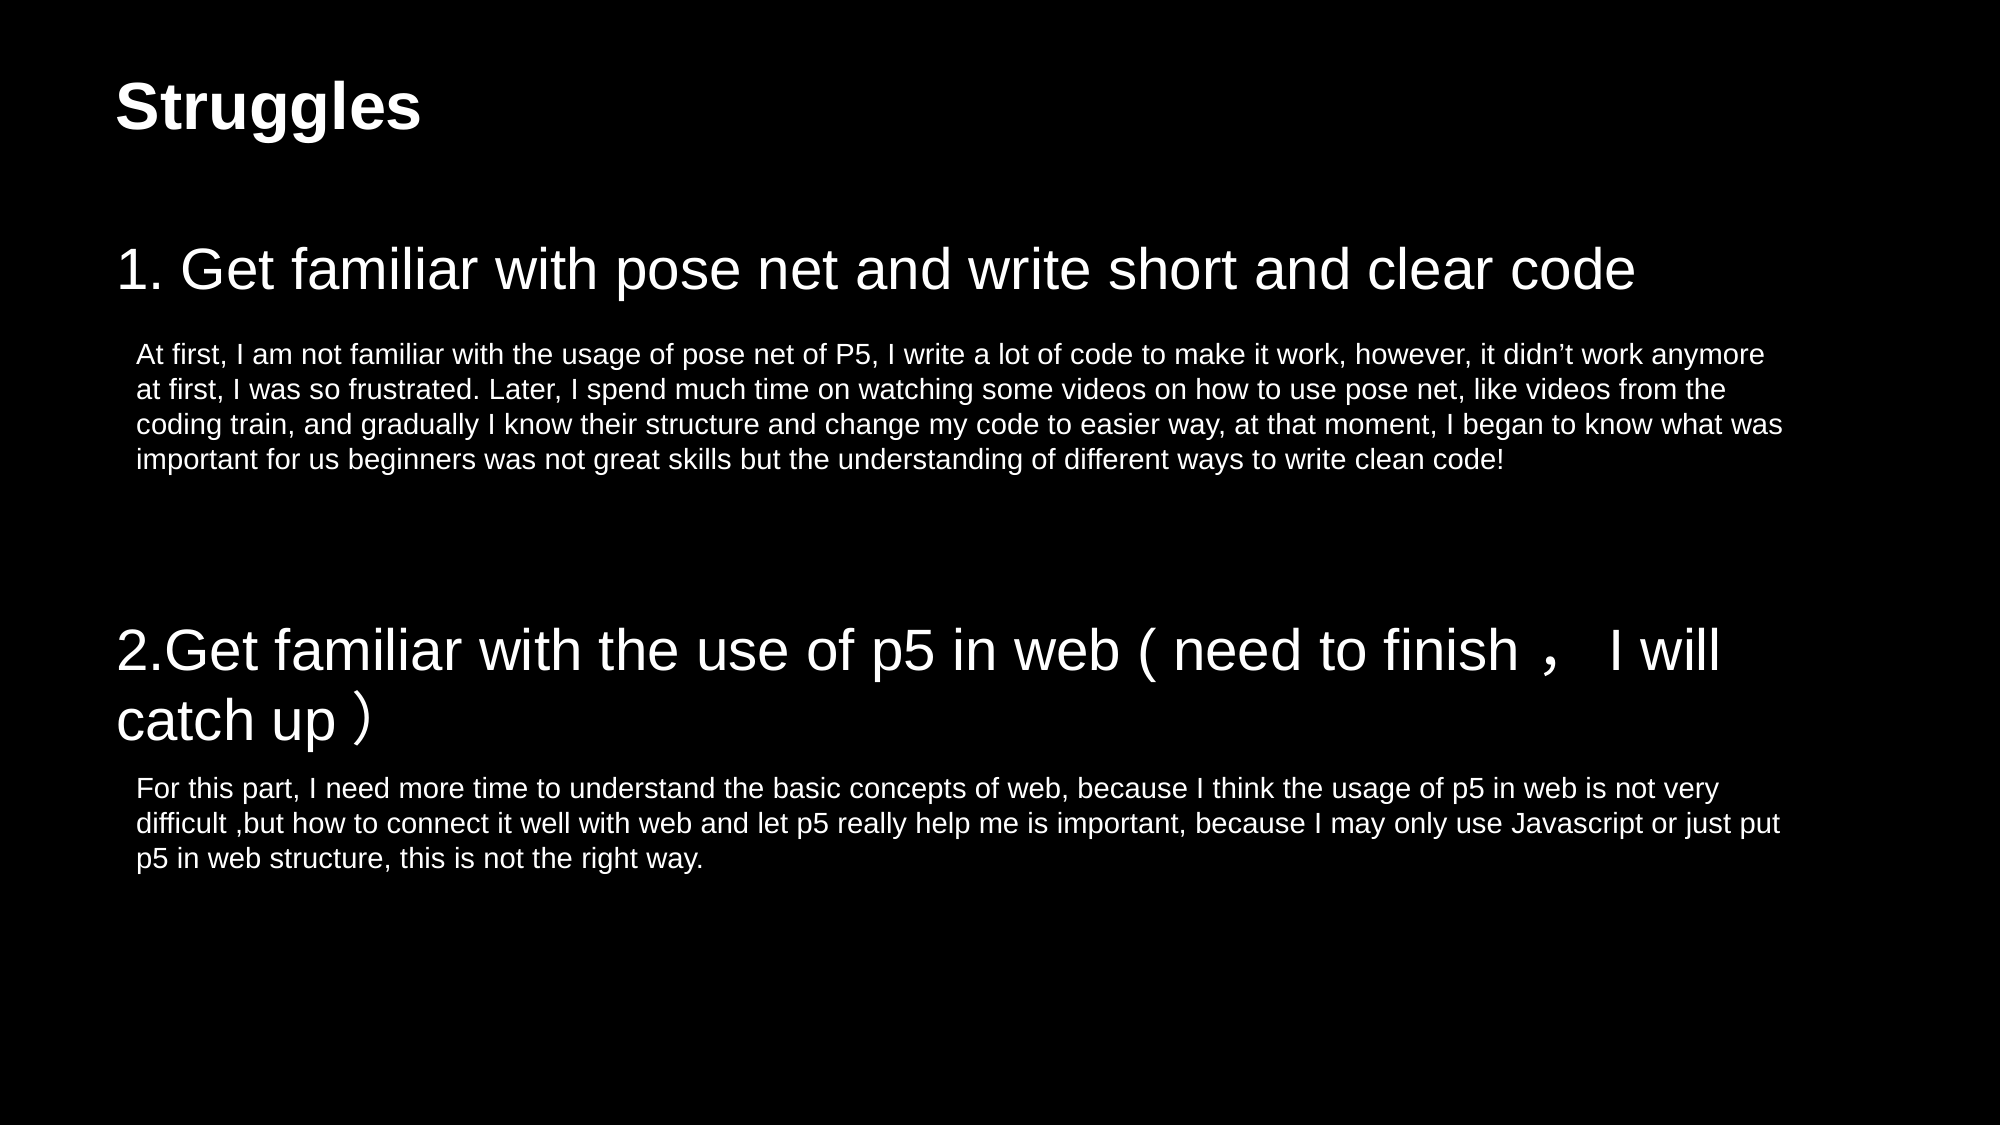

Struggles
1. Get familiar with pose net and write short and clear code
At first, I am not familiar with the usage of pose net of P5, I write a lot of code to make it work, however, it didn’t work anymore at first, I was so frustrated. Later, I spend much time on watching some videos on how to use pose net, like videos from the coding train, and gradually I know their structure and change my code to easier way, at that moment, I began to know what was important for us beginners was not great skills but the understanding of different ways to write clean code!
2.Get familiar with the use of p5 in web ( need to finish，I will catch up）
For this part, I need more time to understand the basic concepts of web, because I think the usage of p5 in web is not very difficult ,but how to connect it well with web and let p5 really help me is important, because I may only use Javascript or just put p5 in web structure, this is not the right way.